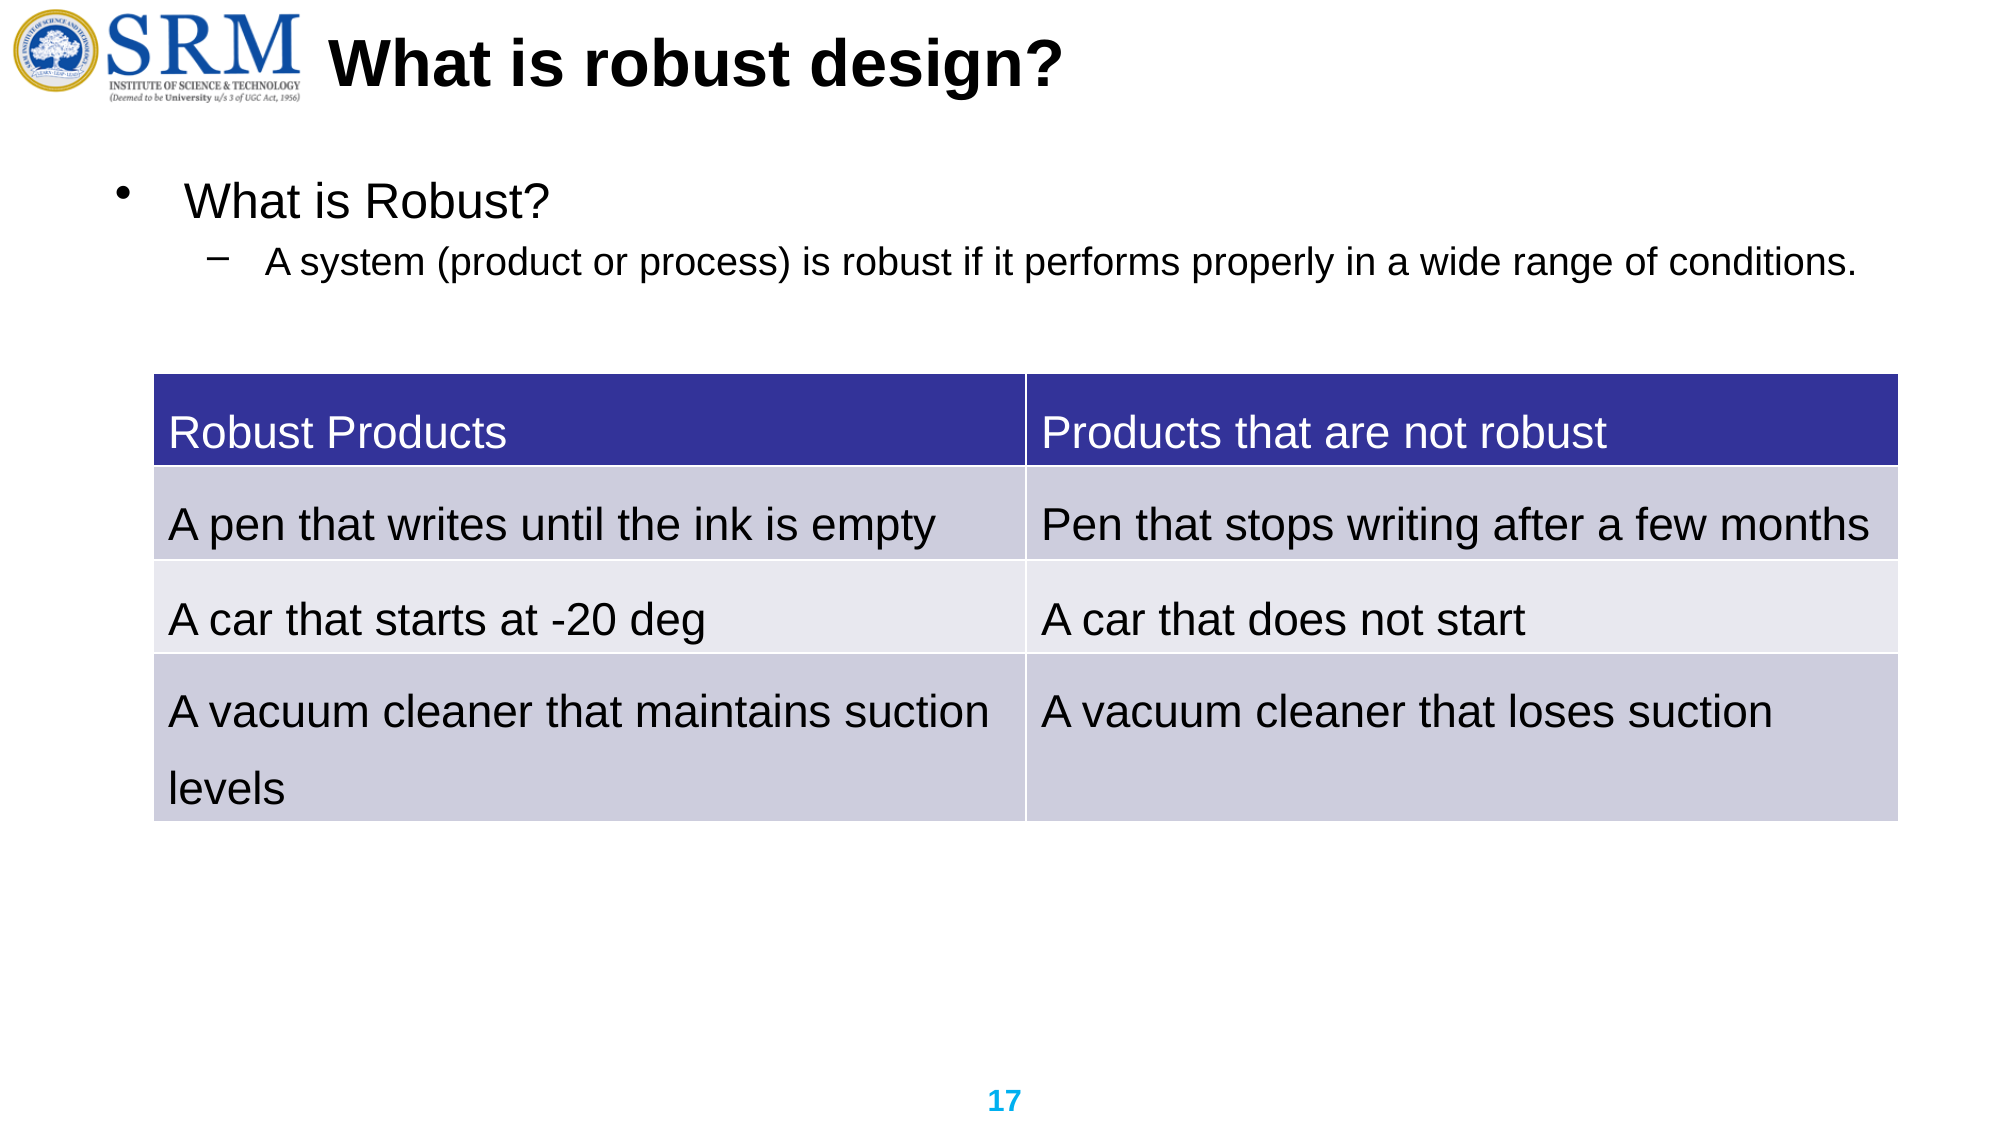

# What is robust design?
What is Robust?
A system (product or process) is robust if it performs properly in a wide range of conditions.
| Robust Products | Products that are not robust |
| --- | --- |
| A pen that writes until the ink is empty | Pen that stops writing after a few months |
| A car that starts at -20 deg | A car that does not start |
| A vacuum cleaner that maintains suction levels | A vacuum cleaner that loses suction |
17